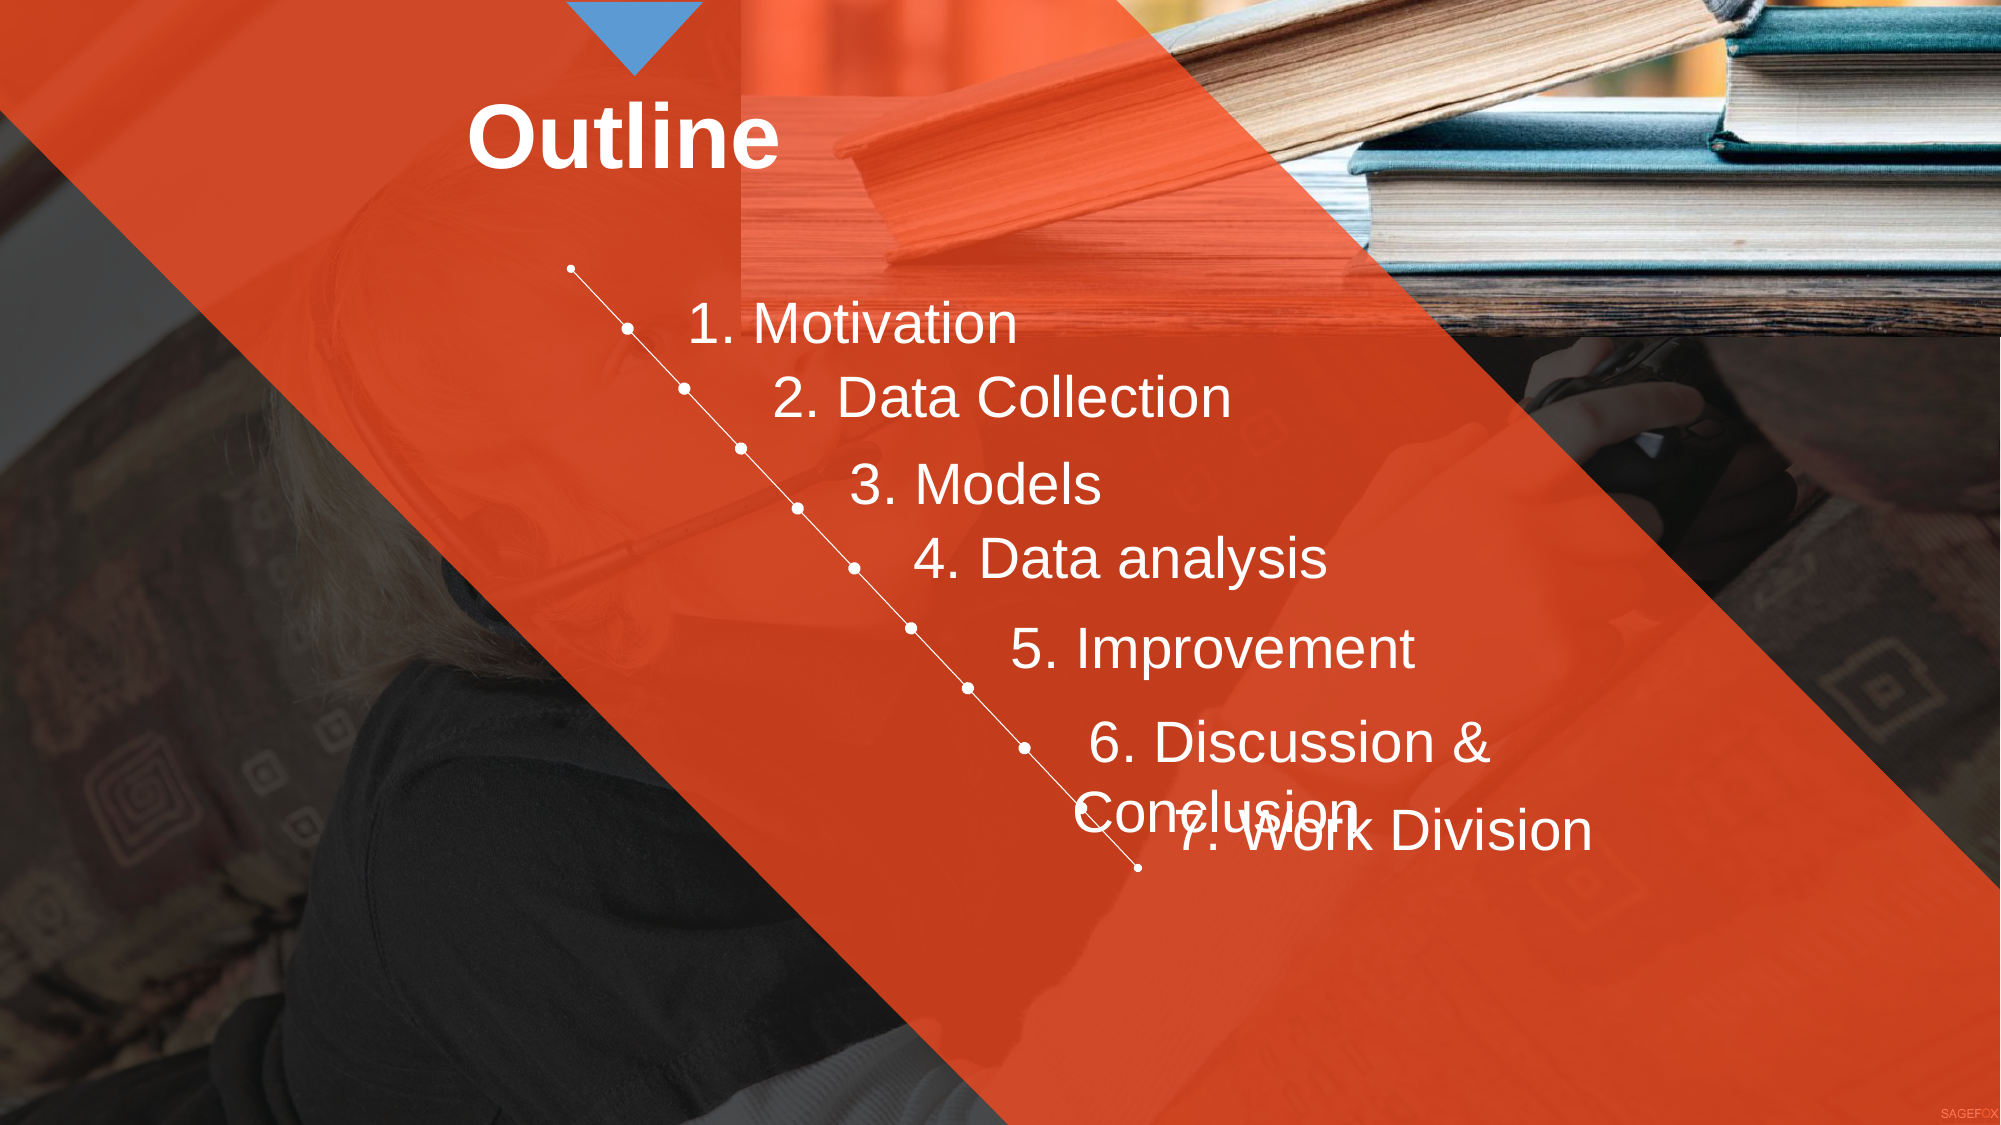

Outline

  1. Motivation
 2. Data Collection
3. Models
4. Data analysis
5. Improvement
 6. Discussion & Conclusion
  7. Work Division